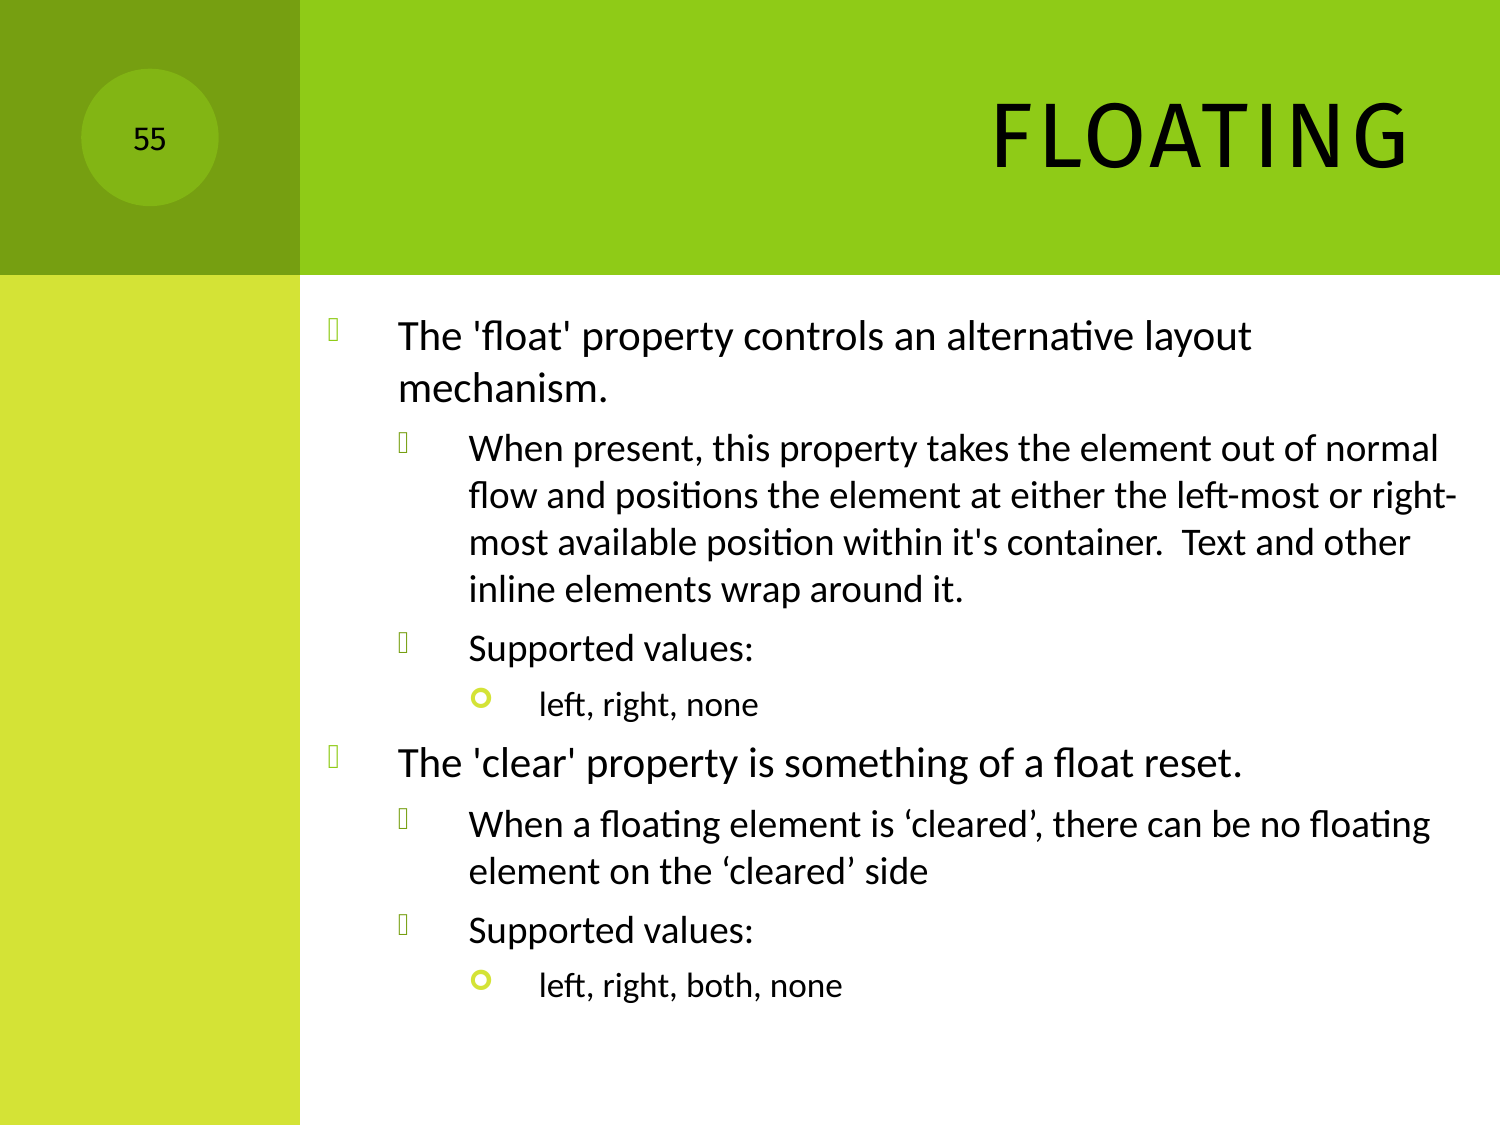

# Floating
55
The 'float' property controls an alternative layout mechanism.
When present, this property takes the element out of normal flow and positions the element at either the left-most or right-most available position within it's container.  Text and other inline elements wrap around it.
Supported values:
left, right, none
The 'clear' property is something of a float reset.
When a floating element is ‘cleared’, there can be no floating element on the ‘cleared’ side
Supported values:
left, right, both, none